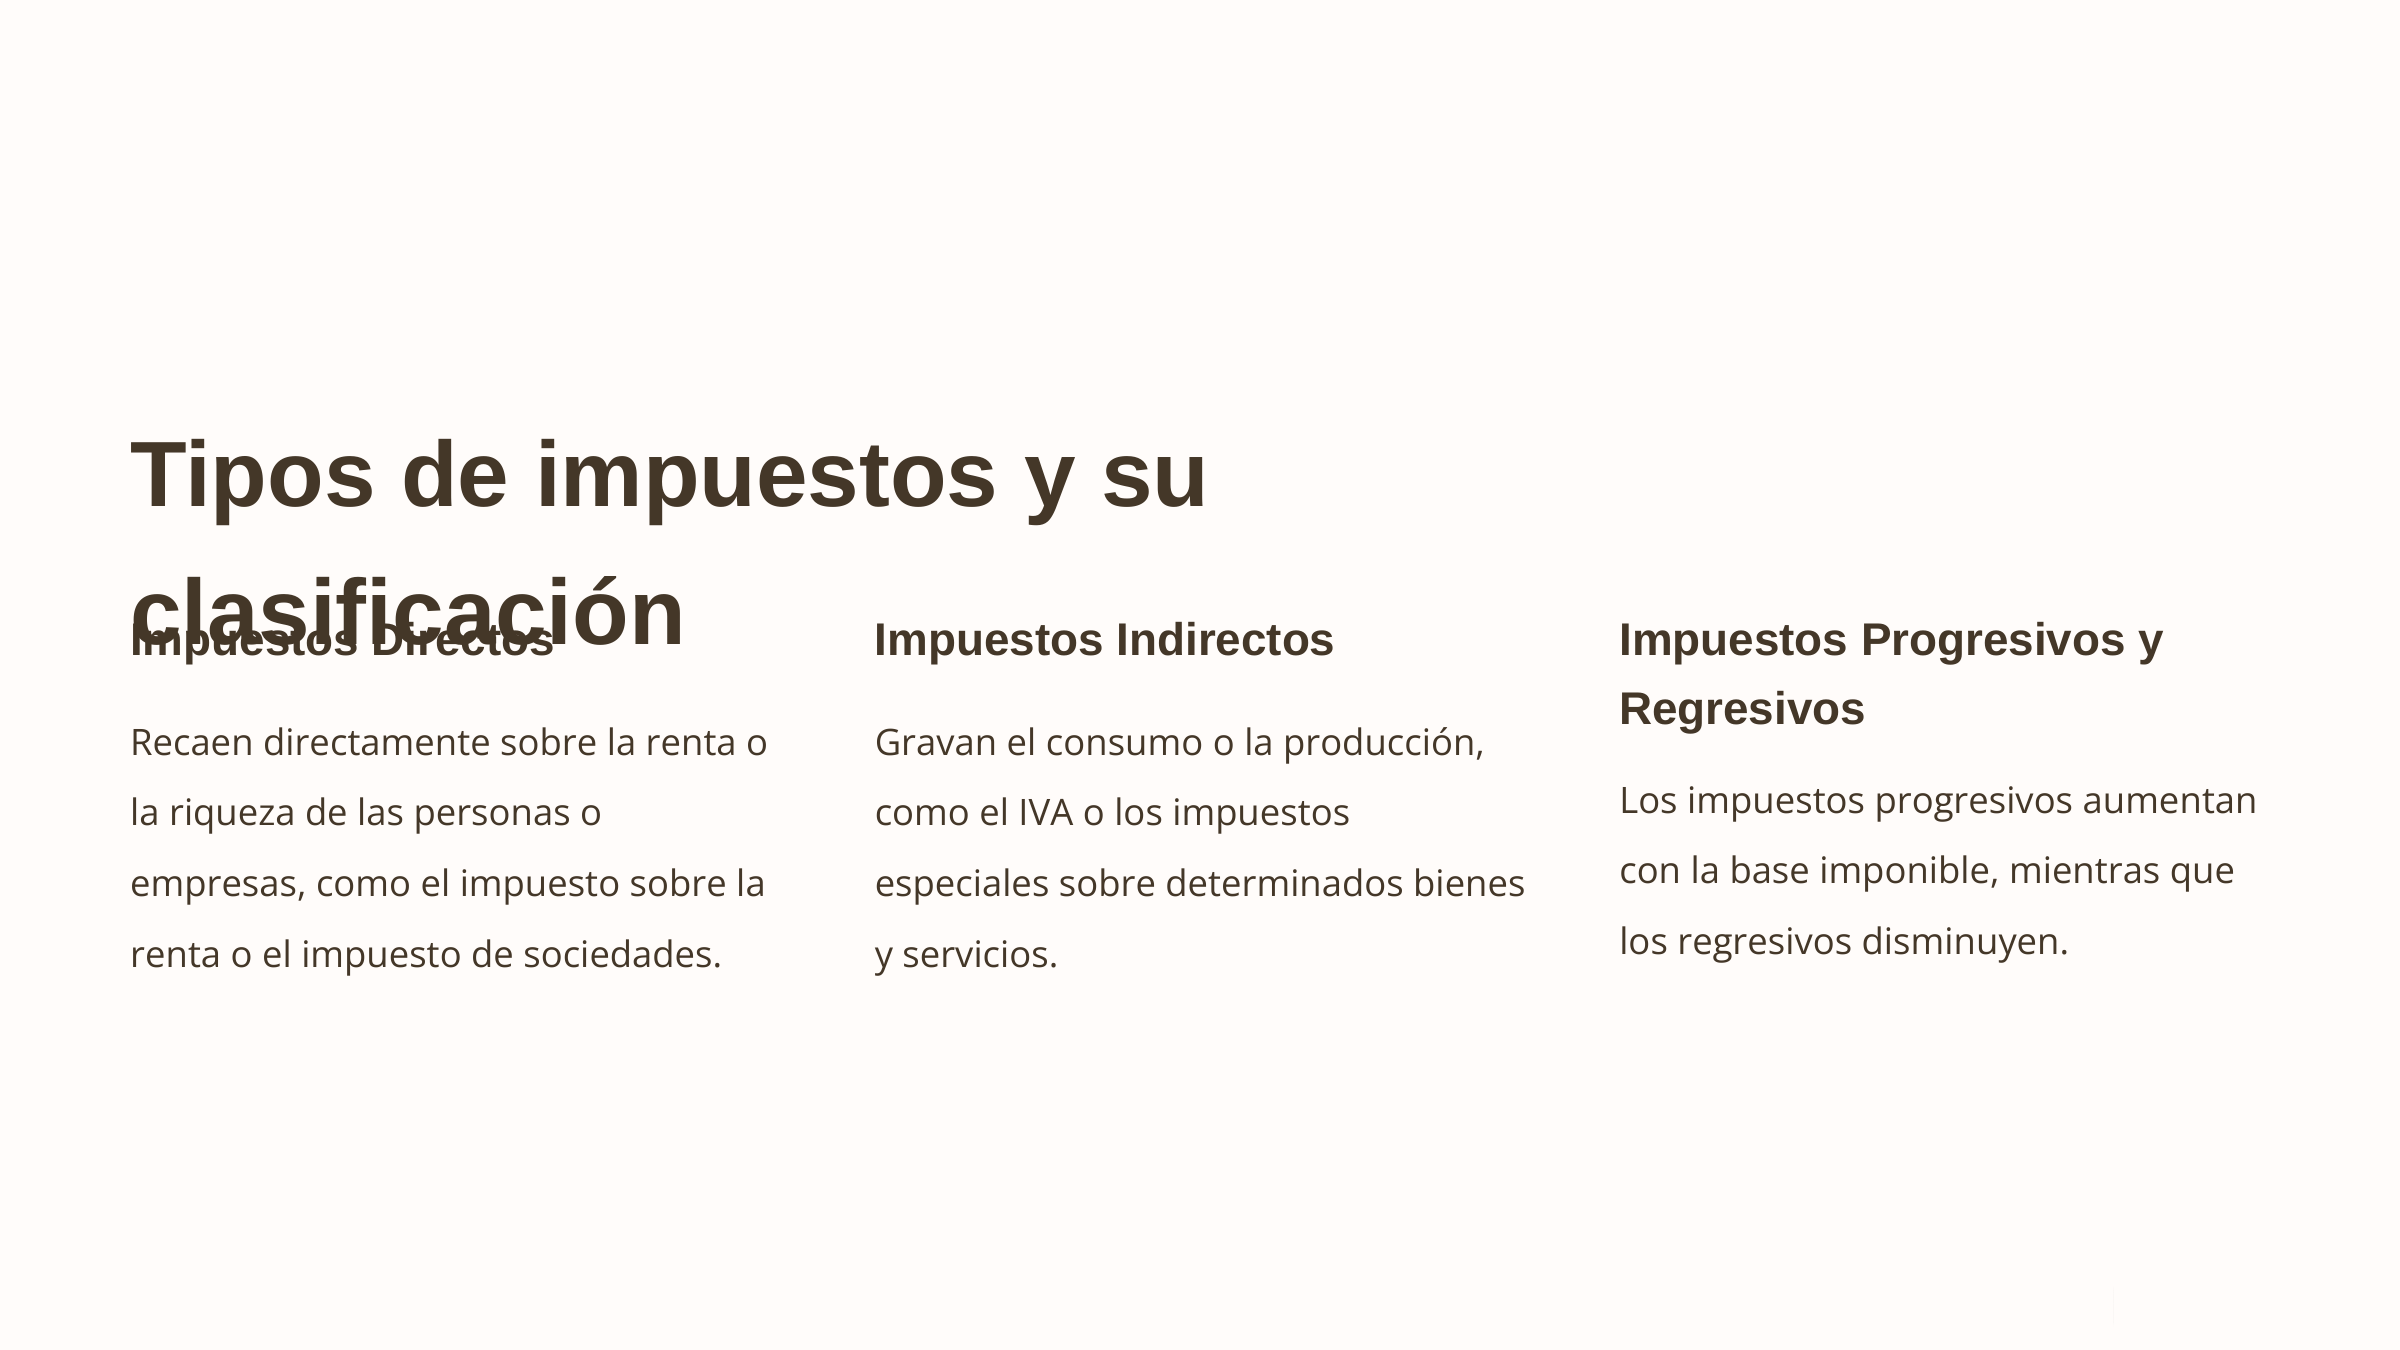

Tipos de impuestos y su clasificación
Impuestos Directos
Impuestos Indirectos
Impuestos Progresivos y Regresivos
Recaen directamente sobre la renta o la riqueza de las personas o empresas, como el impuesto sobre la renta o el impuesto de sociedades.
Gravan el consumo o la producción, como el IVA o los impuestos especiales sobre determinados bienes y servicios.
Los impuestos progresivos aumentan con la base imponible, mientras que los regresivos disminuyen.